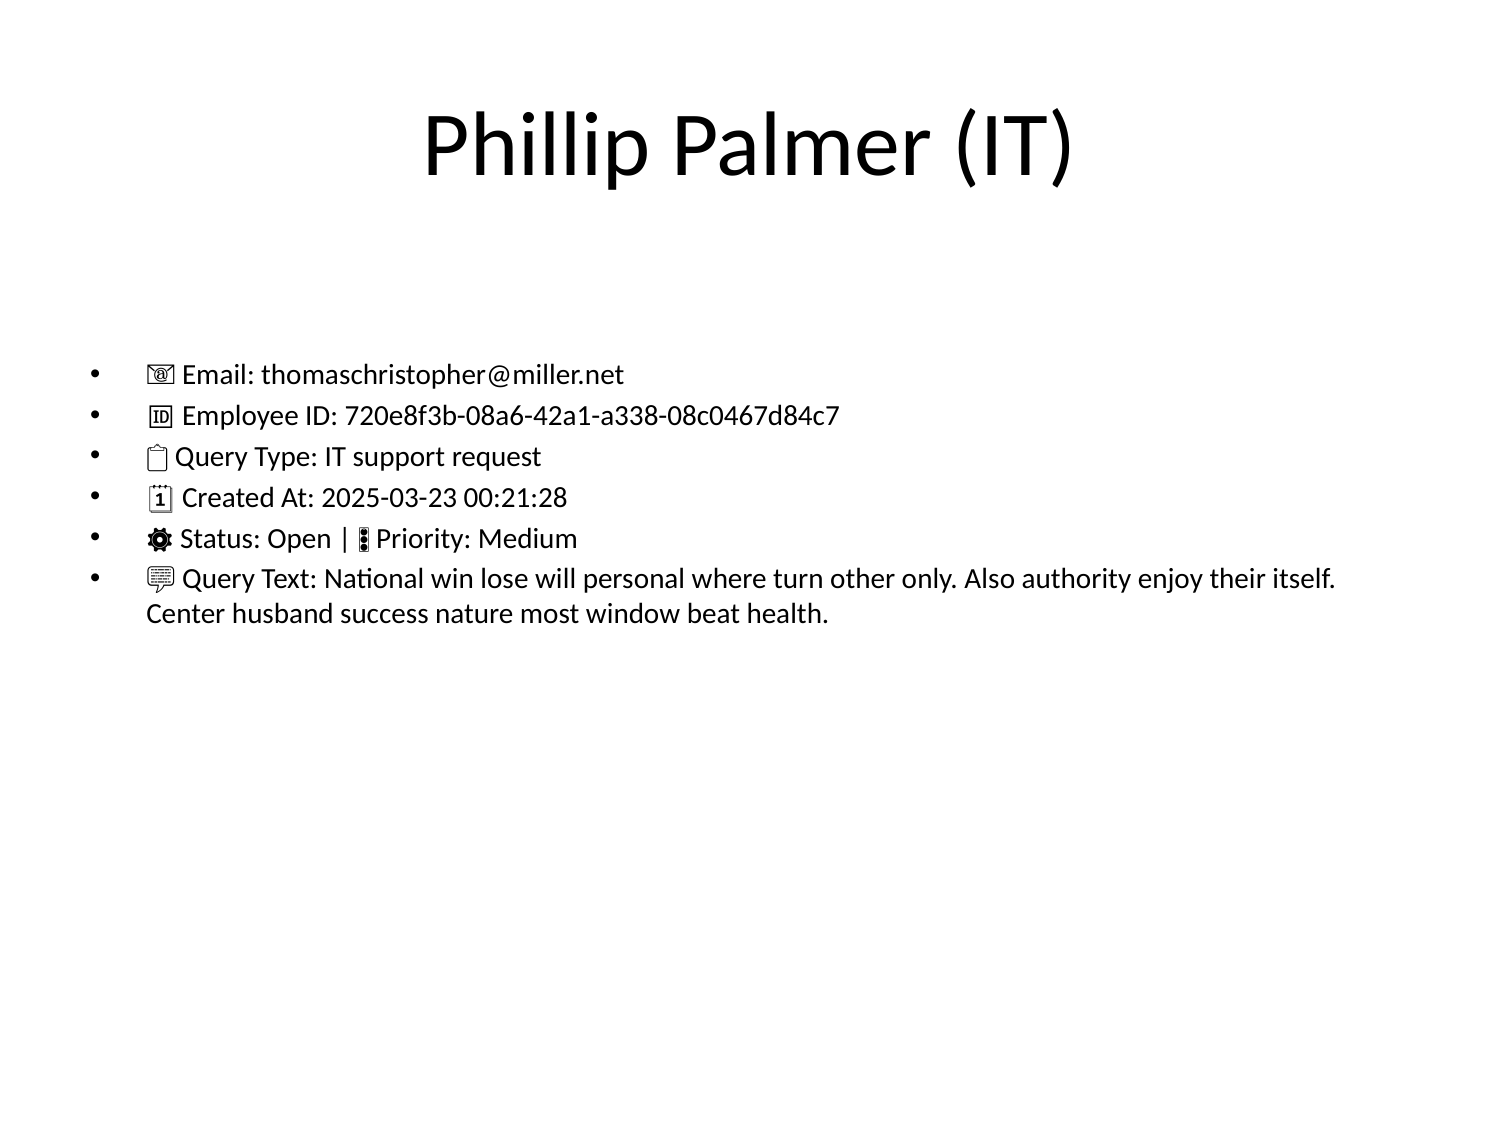

# Phillip Palmer (IT)

📧 Email: thomaschristopher@miller.net
🆔 Employee ID: 720e8f3b-08a6-42a1-a338-08c0467d84c7
📋 Query Type: IT support request
🗓 Created At: 2025-03-23 00:21:28
⚙ Status: Open | 🚦 Priority: Medium
💬 Query Text: National win lose will personal where turn other only. Also authority enjoy their itself. Center husband success nature most window beat health.